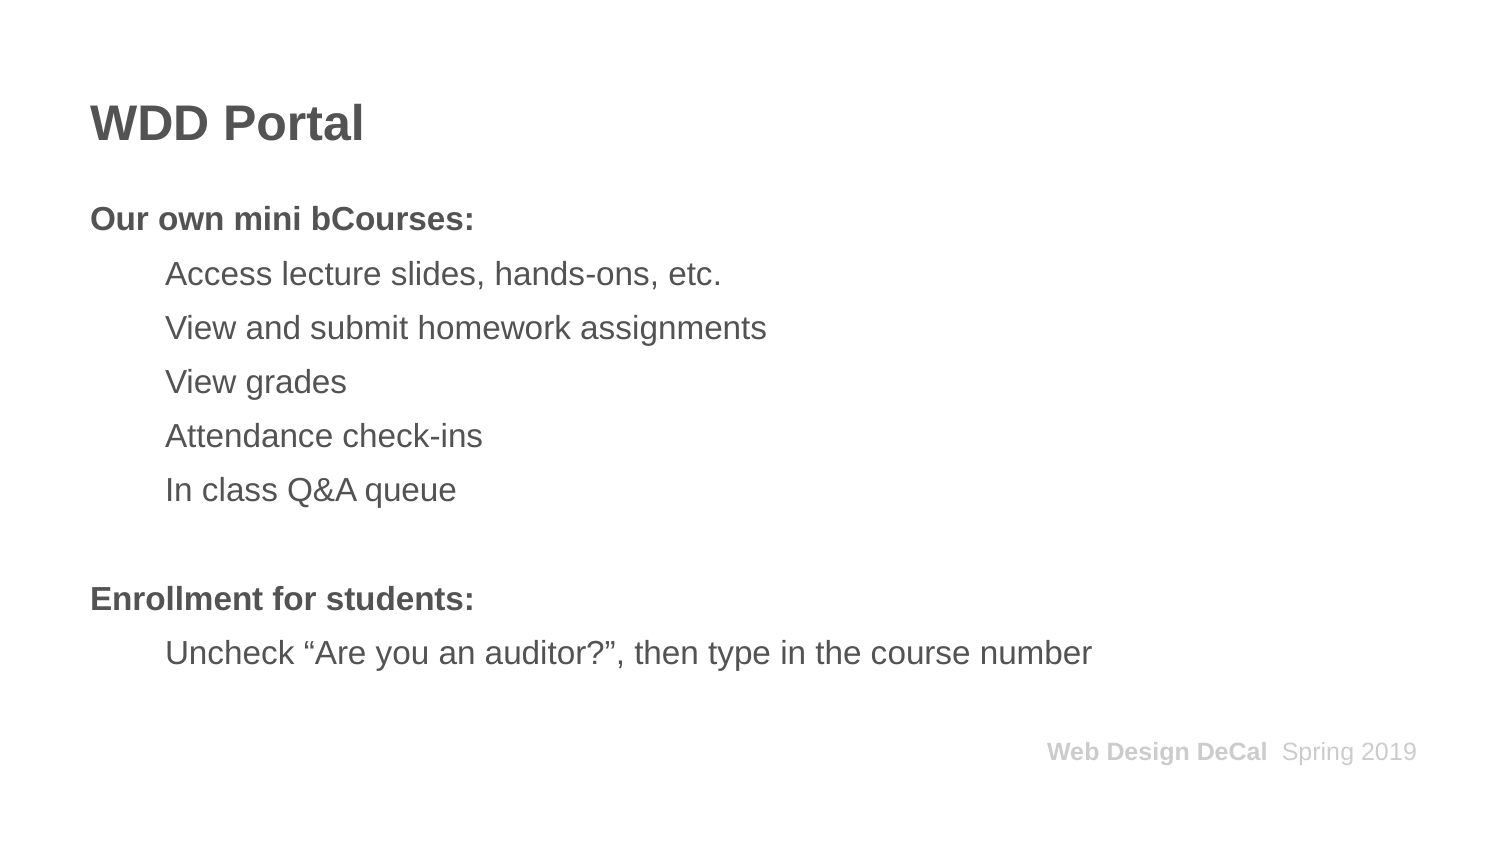

# WDD Portal
Our own mini bCourses:
Access lecture slides, hands-ons, etc.
View and submit homework assignments
View grades
Attendance check-ins
In class Q&A queue

Enrollment for students:
Uncheck “Are you an auditor?”, then type in the course number